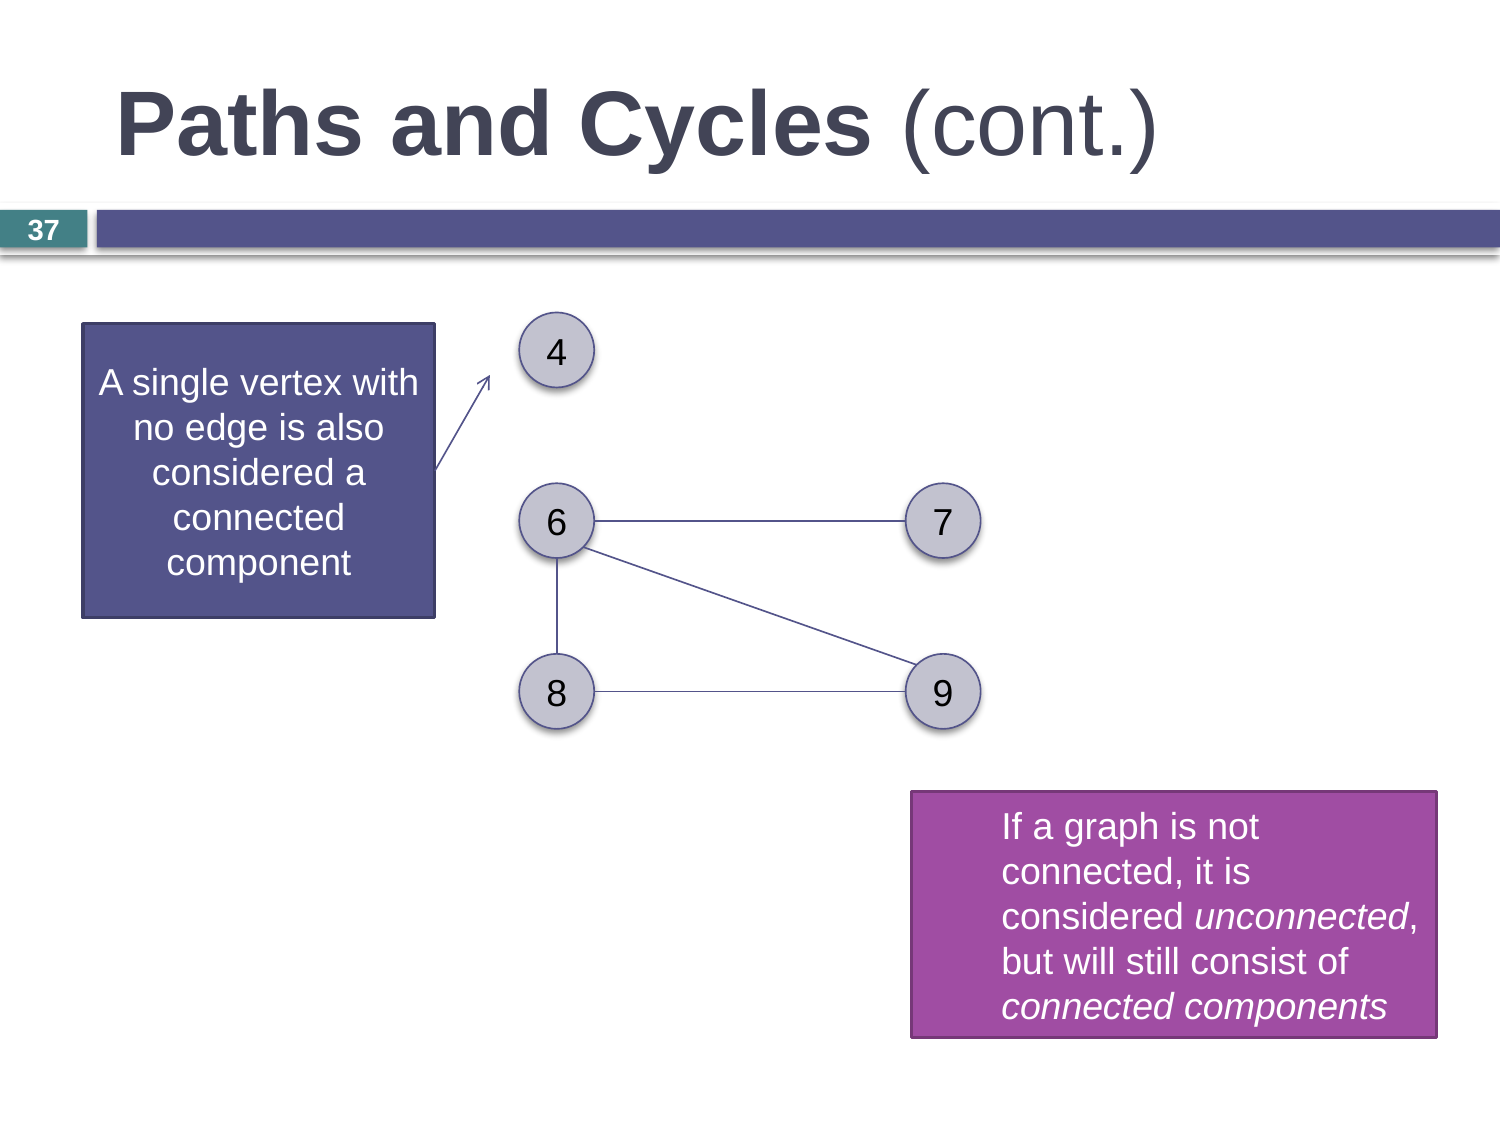

# Paths and Cycles (cont.)
37
4
6
7
8
9
A single vertex with no edge is also considered a connected component
If a graph is not connected, it is considered unconnected, but will still consist of connected components